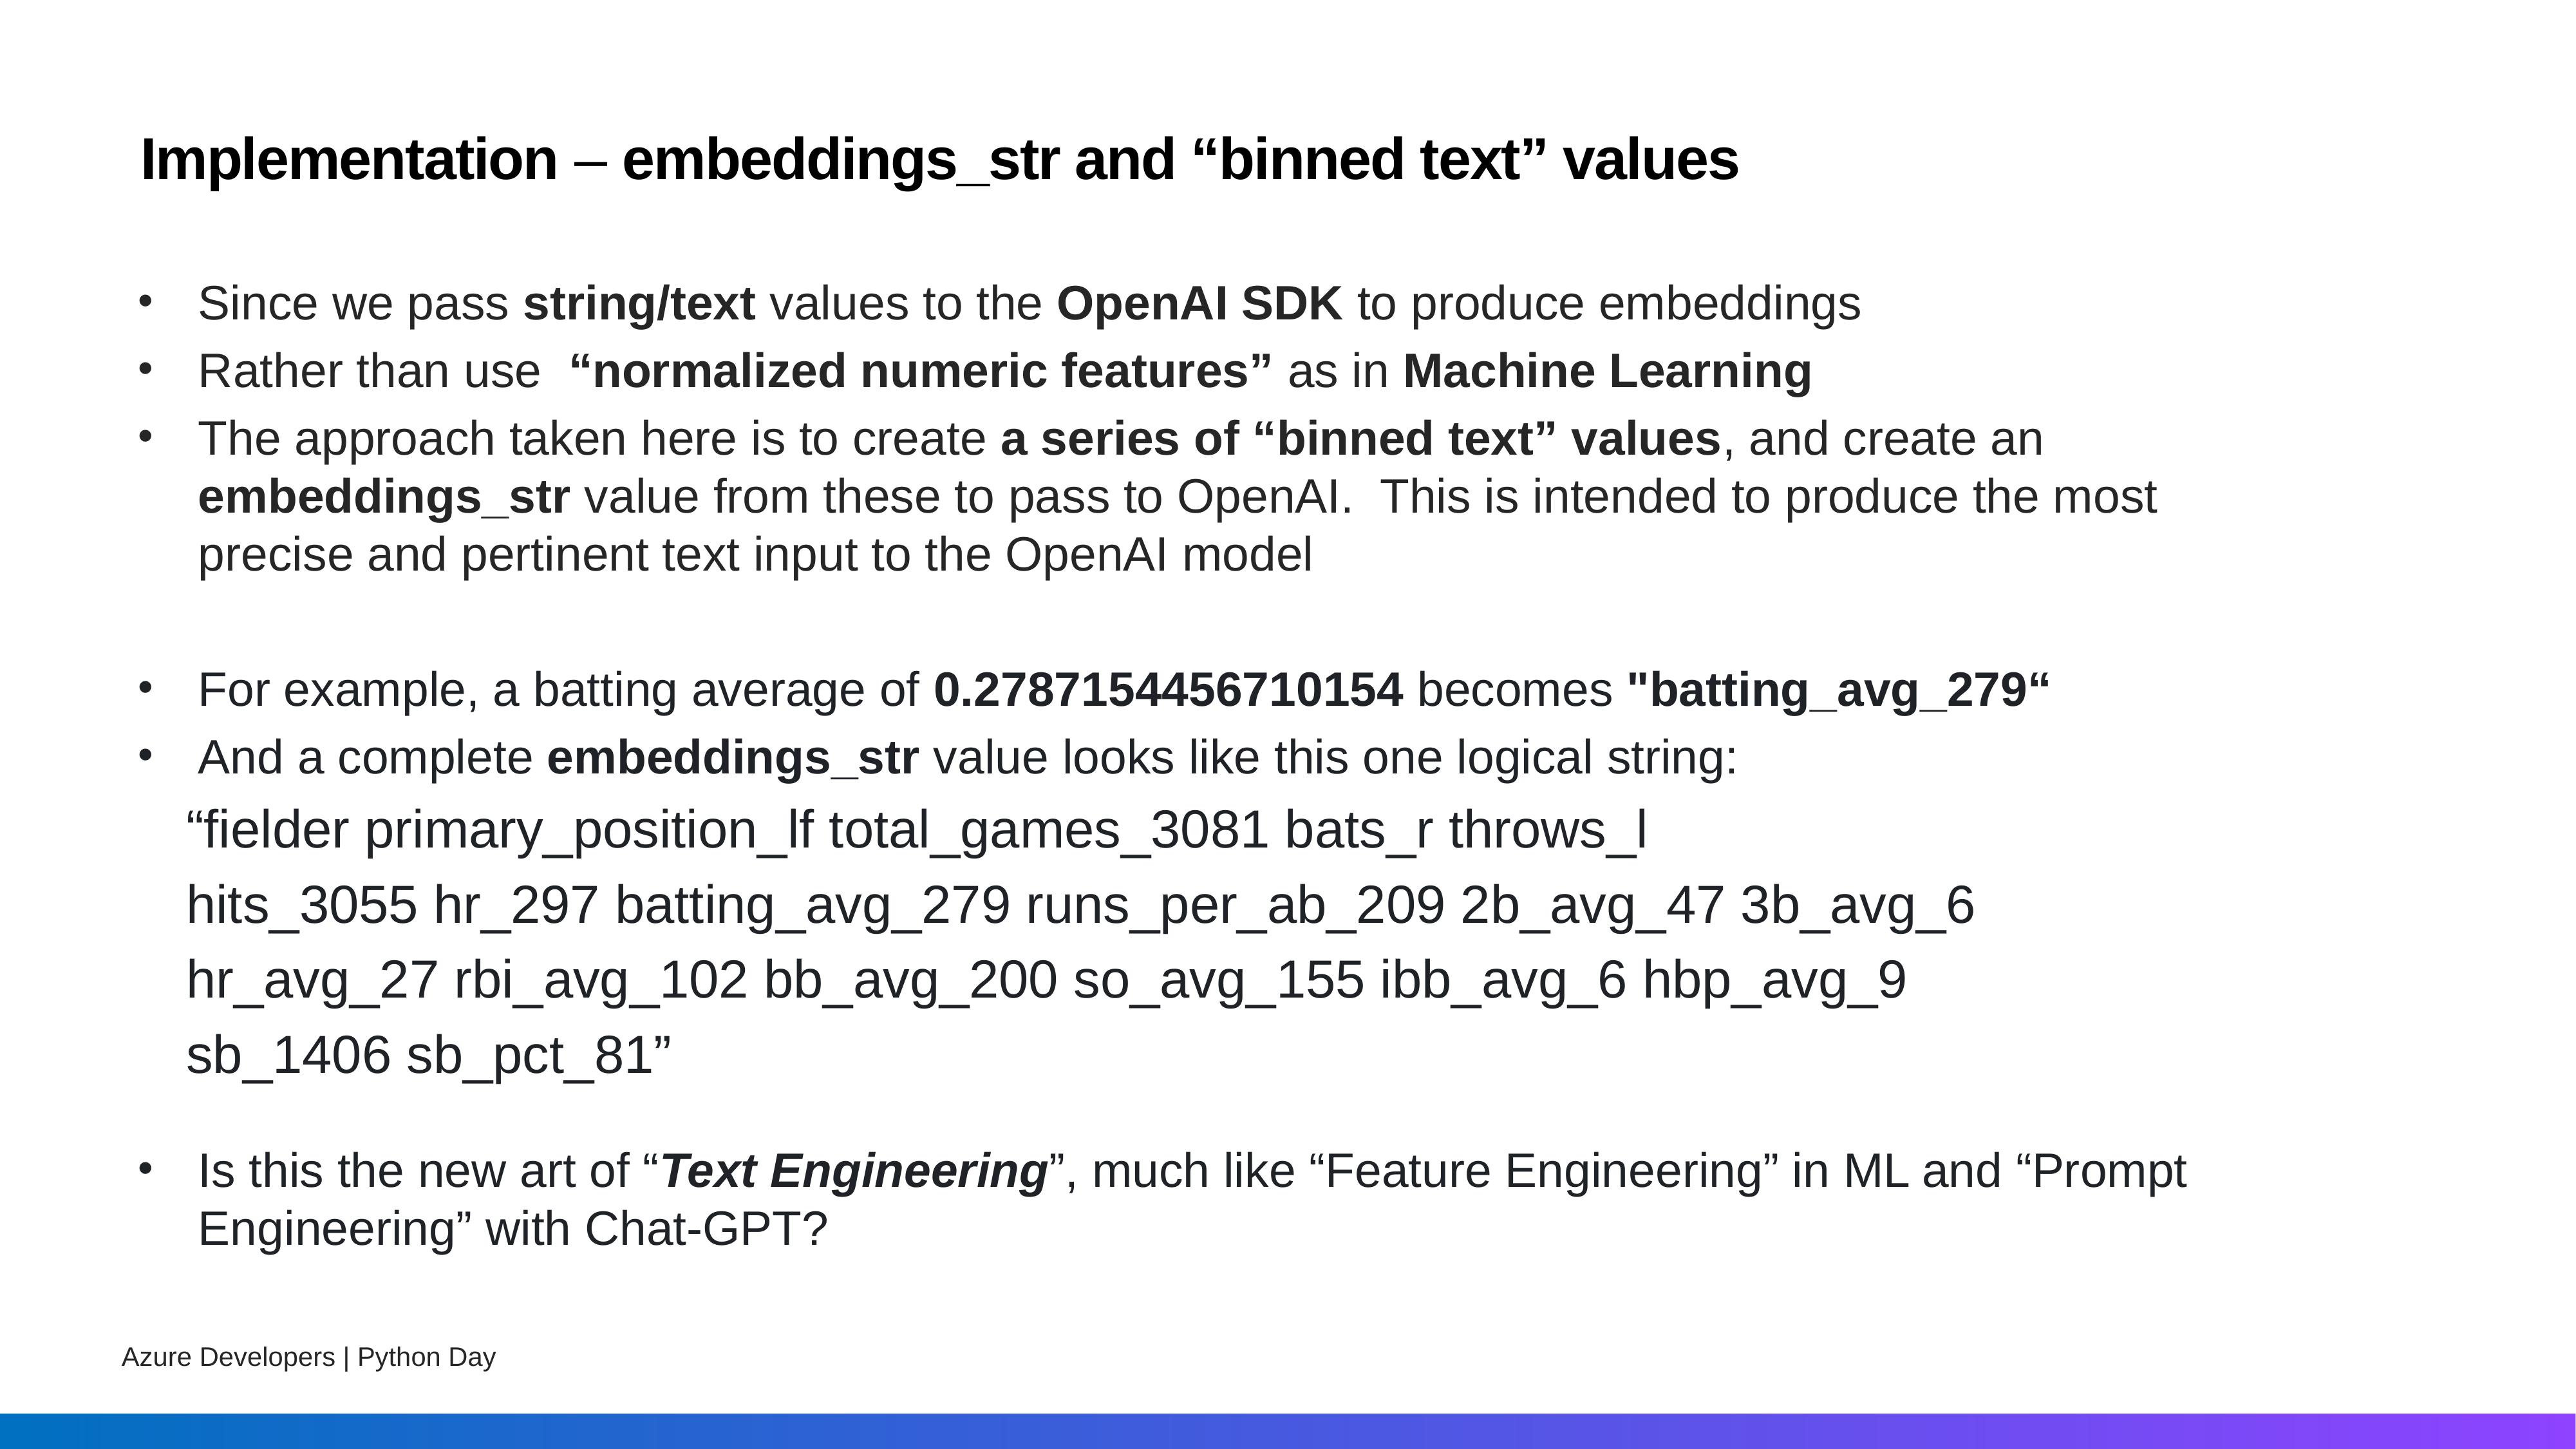

# Implementation – embeddings_str and “binned text” values

Since we pass string/text values to the OpenAI SDK to produce embeddings
Rather than use  “normalized numeric features” as in Machine Learning
The approach taken here is to create a series of “binned text” values, and create an embeddings_str value from these to pass to OpenAI.  This is intended to produce the most precise and pertinent text input to the OpenAI model

For example, a batting average of 0.2787154456710154 becomes "batting_avg_279“
And a complete embeddings_str value looks like this one logical string:
“fielder primary_position_lf total_games_3081 bats_r throws_l
hits_3055 hr_297 batting_avg_279 runs_per_ab_209 2b_avg_47 3b_avg_6
hr_avg_27 rbi_avg_102 bb_avg_200 so_avg_155 ibb_avg_6 hbp_avg_9
sb_1406 sb_pct_81”

Is this the new art of “Text Engineering”, much like “Feature Engineering” in ML and “Prompt Engineering” with Chat-GPT?